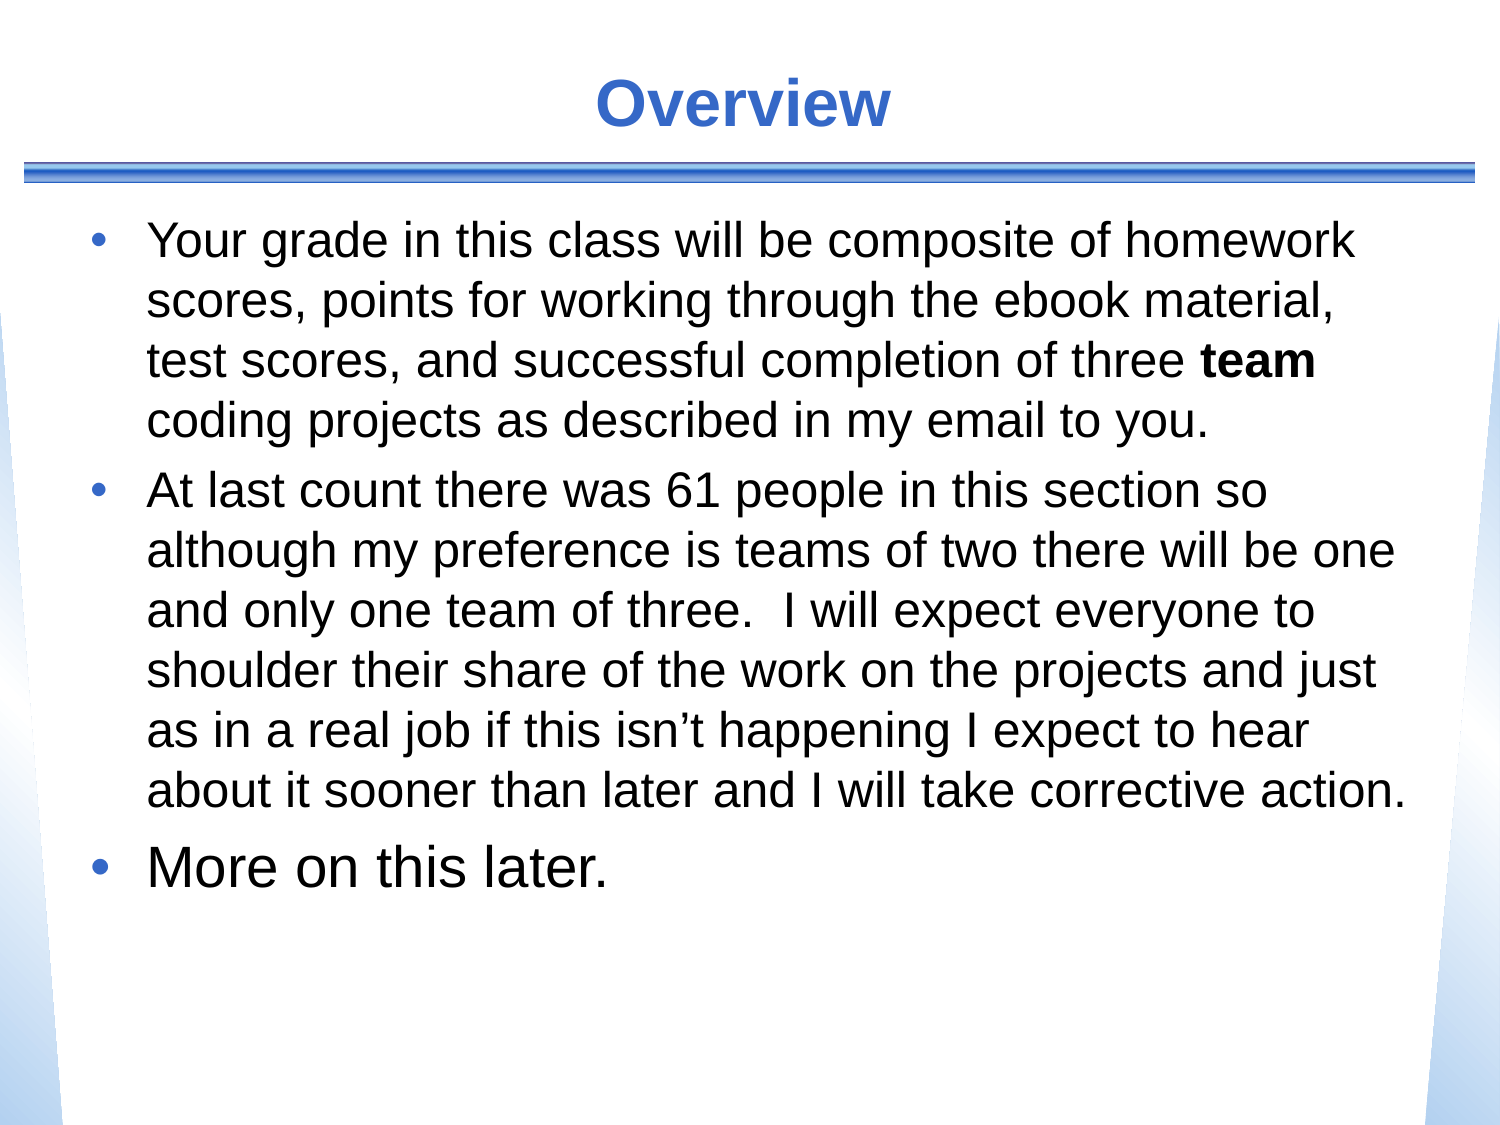

# Overview
Your grade in this class will be composite of homework scores, points for working through the ebook material, test scores, and successful completion of three team coding projects as described in my email to you.
At last count there was 61 people in this section so although my preference is teams of two there will be one and only one team of three.  I will expect everyone to shoulder their share of the work on the projects and just as in a real job if this isn’t happening I expect to hear about it sooner than later and I will take corrective action.
More on this later.